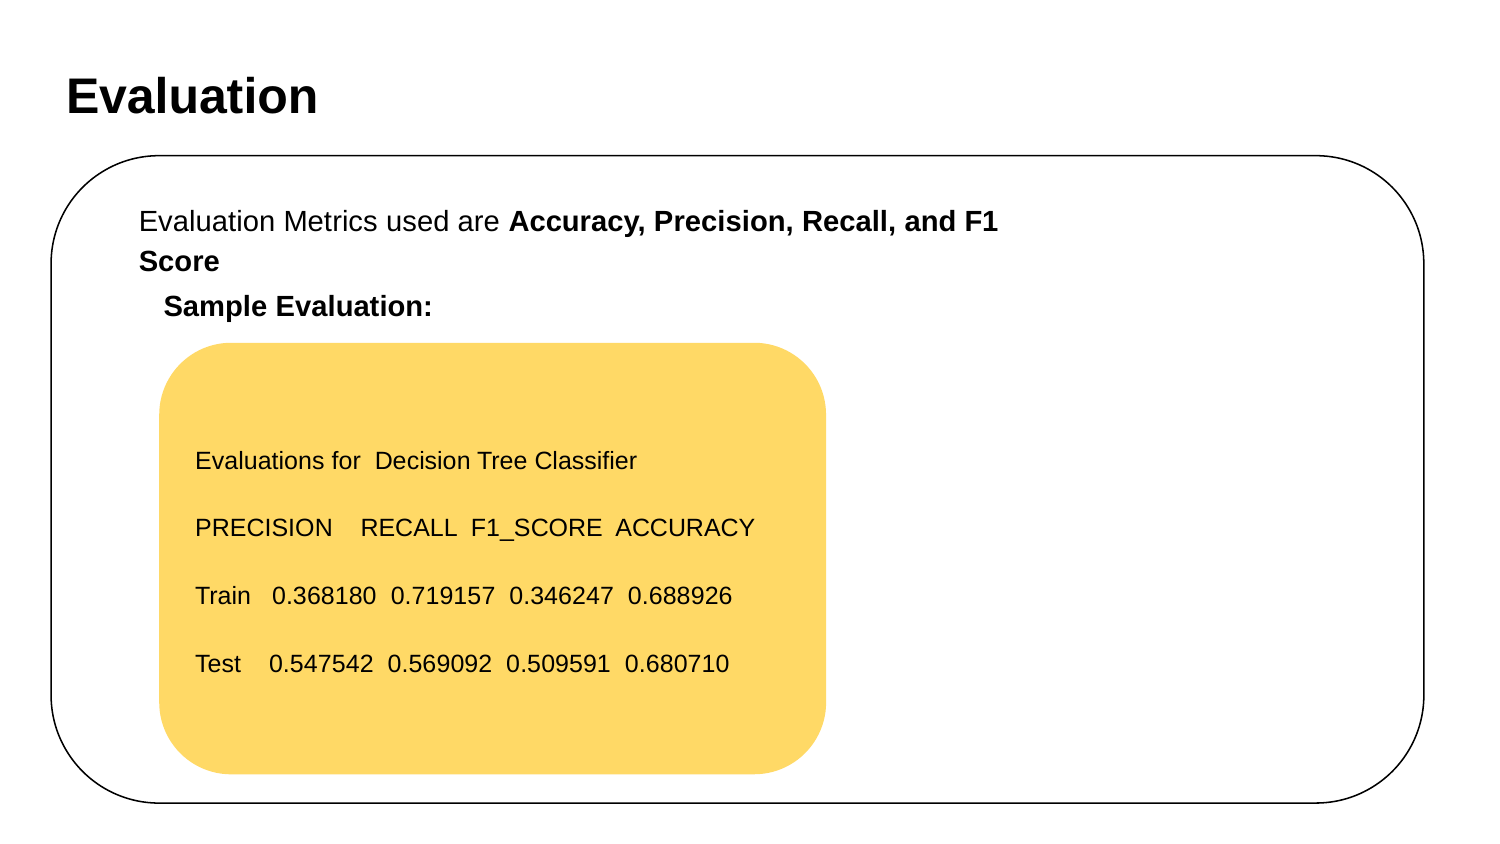

# Evaluation

Evaluation Metrics used are Accuracy, Precision, Recall, and F1 Score

Sample Evaluation:
Evaluations for  Decision Tree Classifier
PRECISION    RECALL  F1_SCORE  ACCURACY
Train   0.368180  0.719157  0.346247  0.688926
Test    0.547542  0.569092  0.509591  0.680710